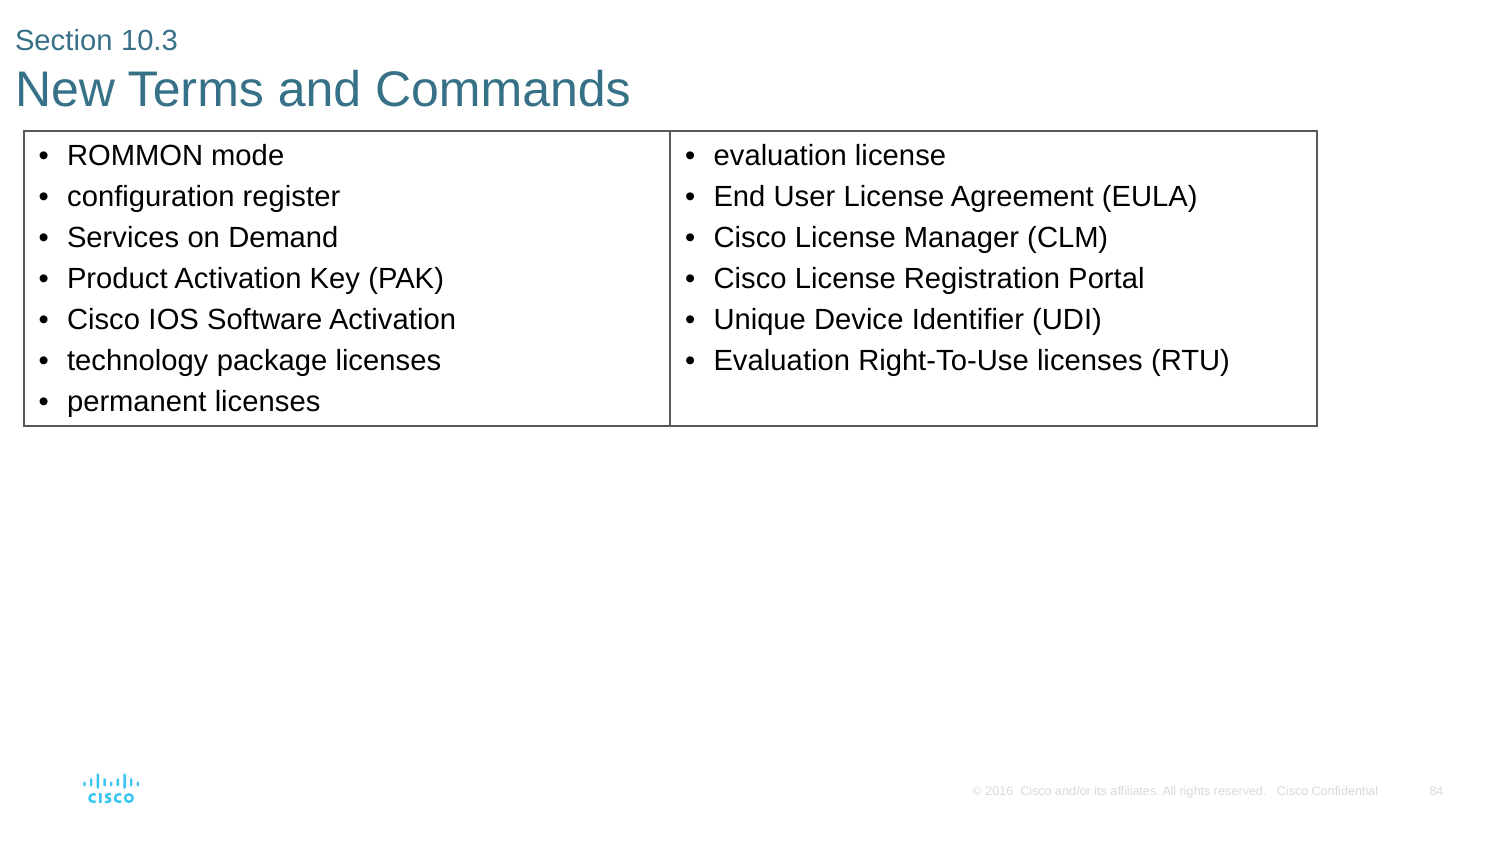

# Section 10.3 New Terms and Commands
| ROMMON mode configuration register Services on Demand Product Activation Key (PAK) Cisco IOS Software Activation technology package licenses permanent licenses | evaluation license End User License Agreement (EULA) Cisco License Manager (CLM) Cisco License Registration Portal Unique Device Identifier (UDI) Evaluation Right-To-Use licenses (RTU) |
| --- | --- |